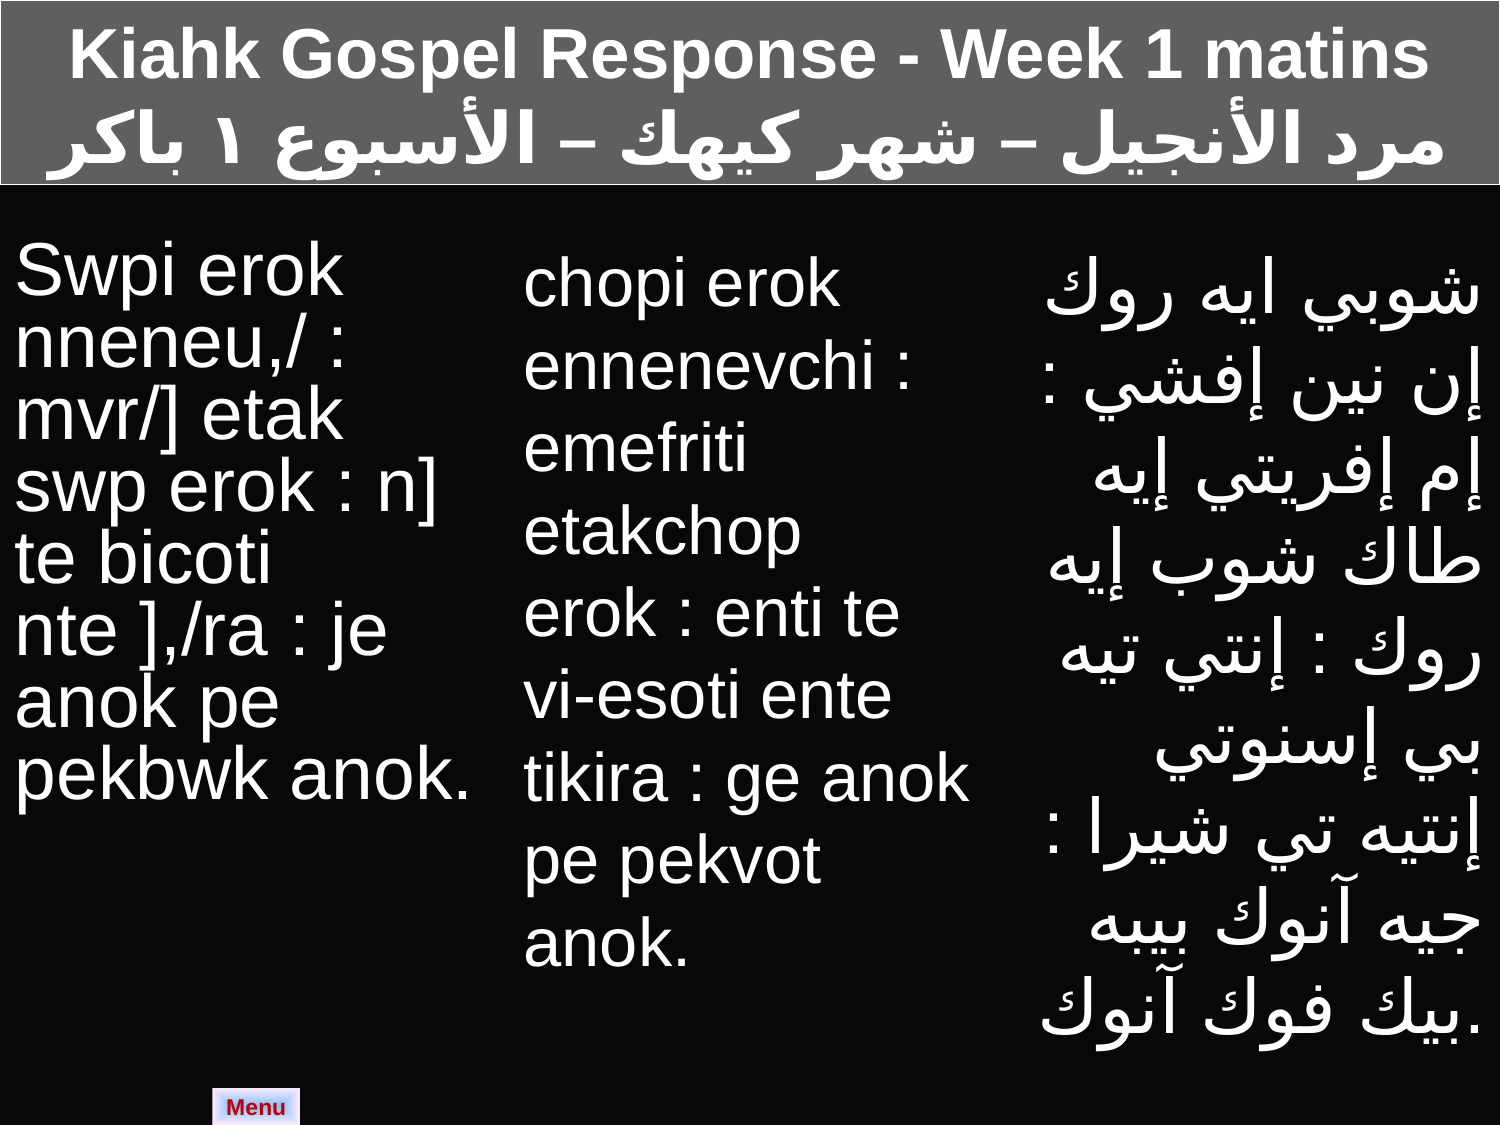

Kiahk Gospel Response - Week 1 matins
مرد الأنجيل – شهر كيهك – الأسبوع ١ باكر
Swpi erok nneneu,/ : mvr/] etak swp erok : n] te bicoti nte ],/ra : je anok pe pekbwk anok.
chopi erok ennenevchi : emefriti etakchop erok : enti te vi-esoti ente tikira : ge anok pe pekvot anok.
شوبي ايه روك إن نين إفشي : إم إفريتي إيه طاك شوب إيه روك : إنتي تيه بي إسنوتي إنتيه تي شيرا : جيه آنوك بيبه بيك فوك آنوك.
Menu